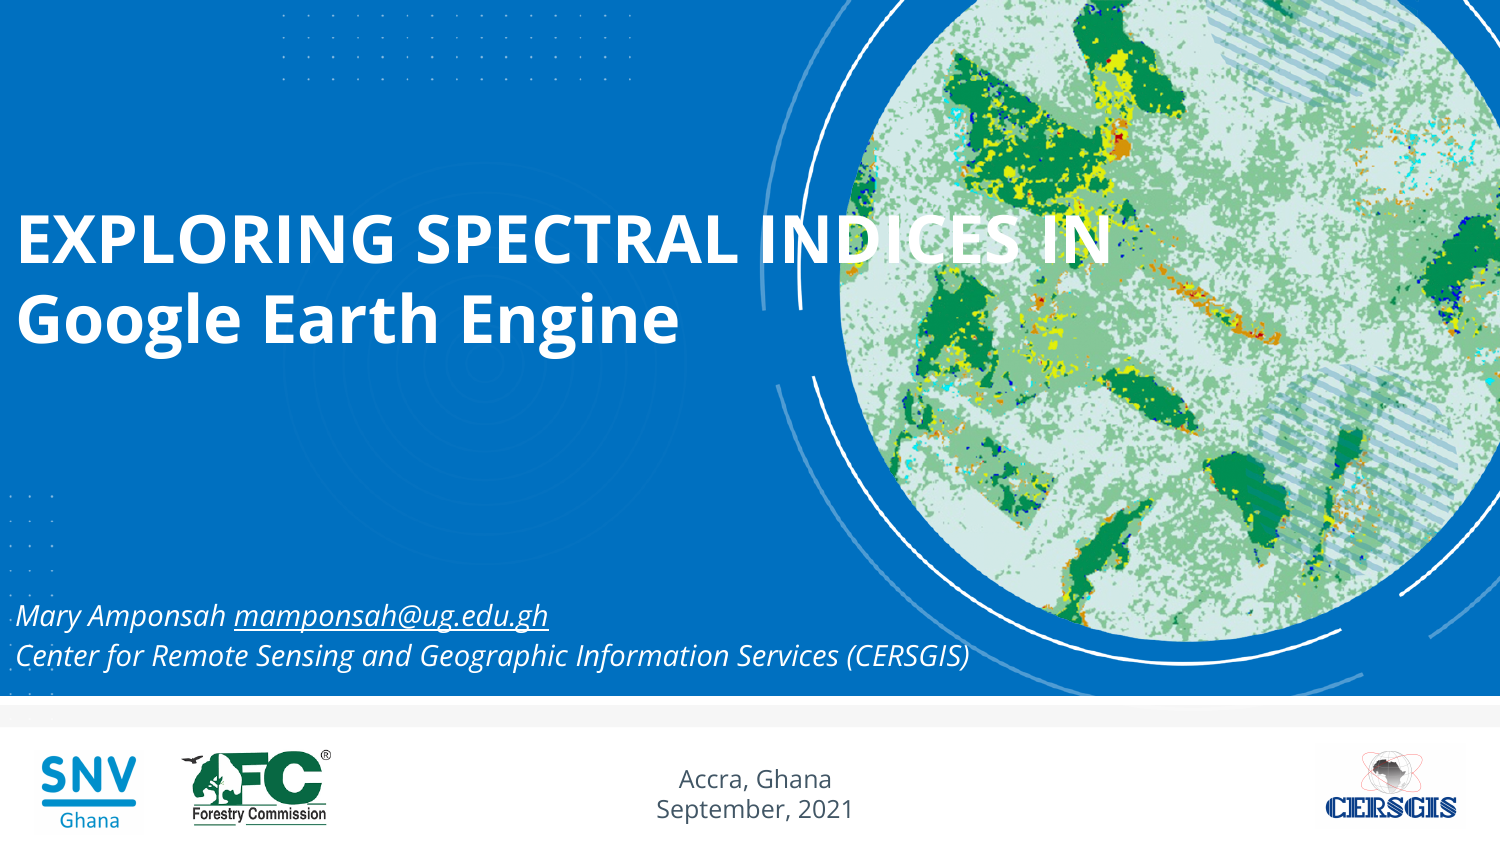

# EXPLORING SPECTRAL INDICES IN Google Earth Engine Mary Amponsah mamponsah@ug.edu.gh Center for Remote Sensing and Geographic Information Services (CERSGIS)
Accra, Ghana
September, 2021